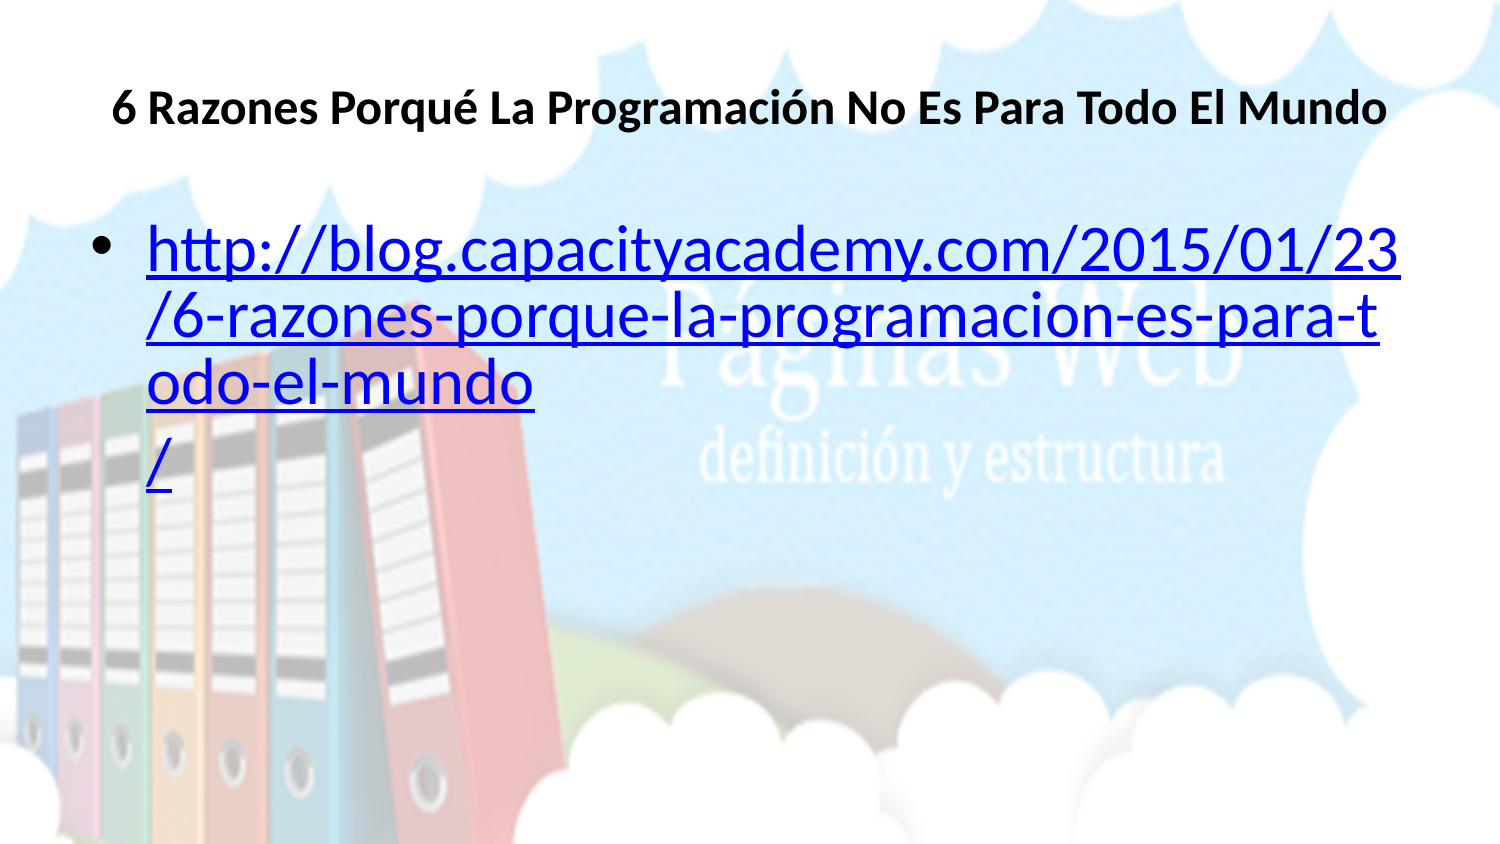

# 6 Razones Porqué La Programación No Es Para Todo El Mundo
http://blog.capacityacademy.com/2015/01/23/6-razones-porque-la-programacion-es-para-todo-el-mundo/